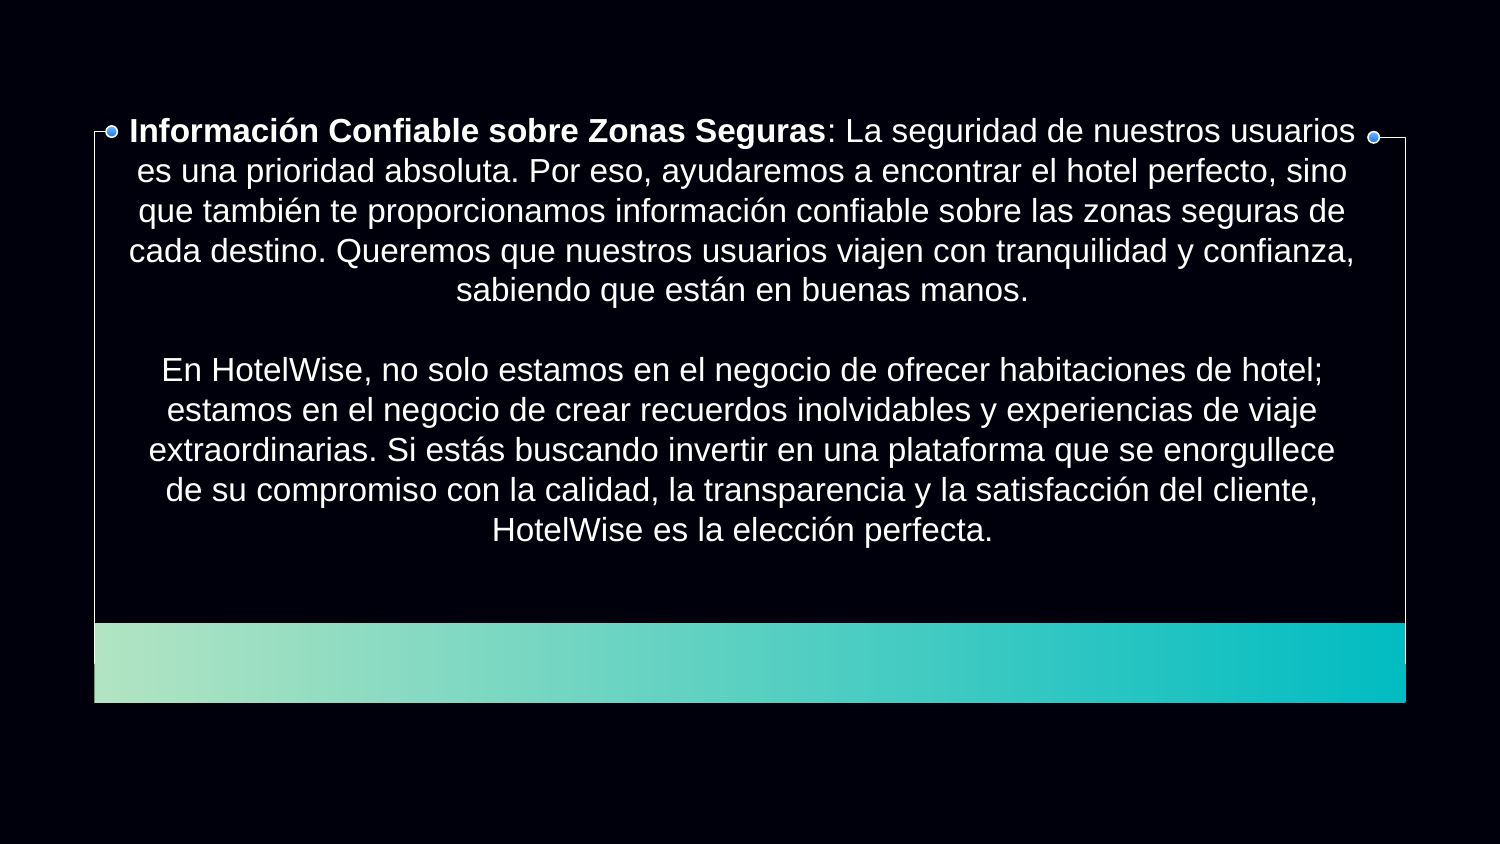

Información Confiable sobre Zonas Seguras: La seguridad de nuestros usuarios es una prioridad absoluta. Por eso, ayudaremos a encontrar el hotel perfecto, sino que también te proporcionamos información confiable sobre las zonas seguras de cada destino. Queremos que nuestros usuarios viajen con tranquilidad y confianza, sabiendo que están en buenas manos.

En HotelWise, no solo estamos en el negocio de ofrecer habitaciones de hotel; estamos en el negocio de crear recuerdos inolvidables y experiencias de viaje extraordinarias. Si estás buscando invertir en una plataforma que se enorgullece de su compromiso con la calidad, la transparencia y la satisfacción del cliente, HotelWise es la elección perfecta.